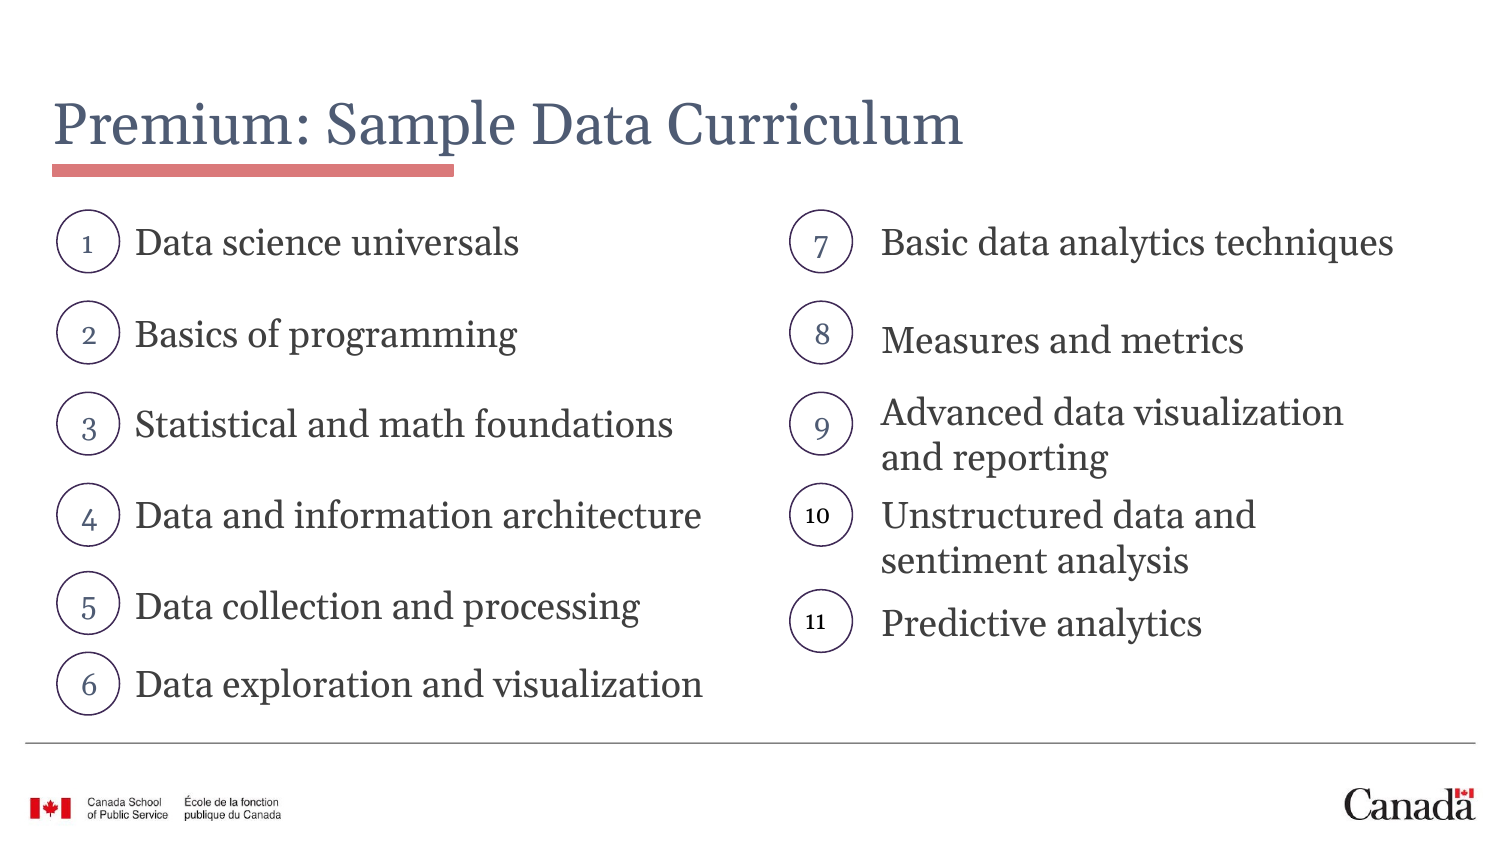

# Premium: Sample Data Curriculum

Data science universals
Basic data analytics techniques
1
7
Basics of programming
Measures and metrics
2
8
Advanced data visualization and reporting
Statistical and math foundations
3
9
Data and information architecture
Unstructured data and sentiment analysis
4

10
Data collection and processing
5
Predictive analytics

11
Data exploration and visualization
6